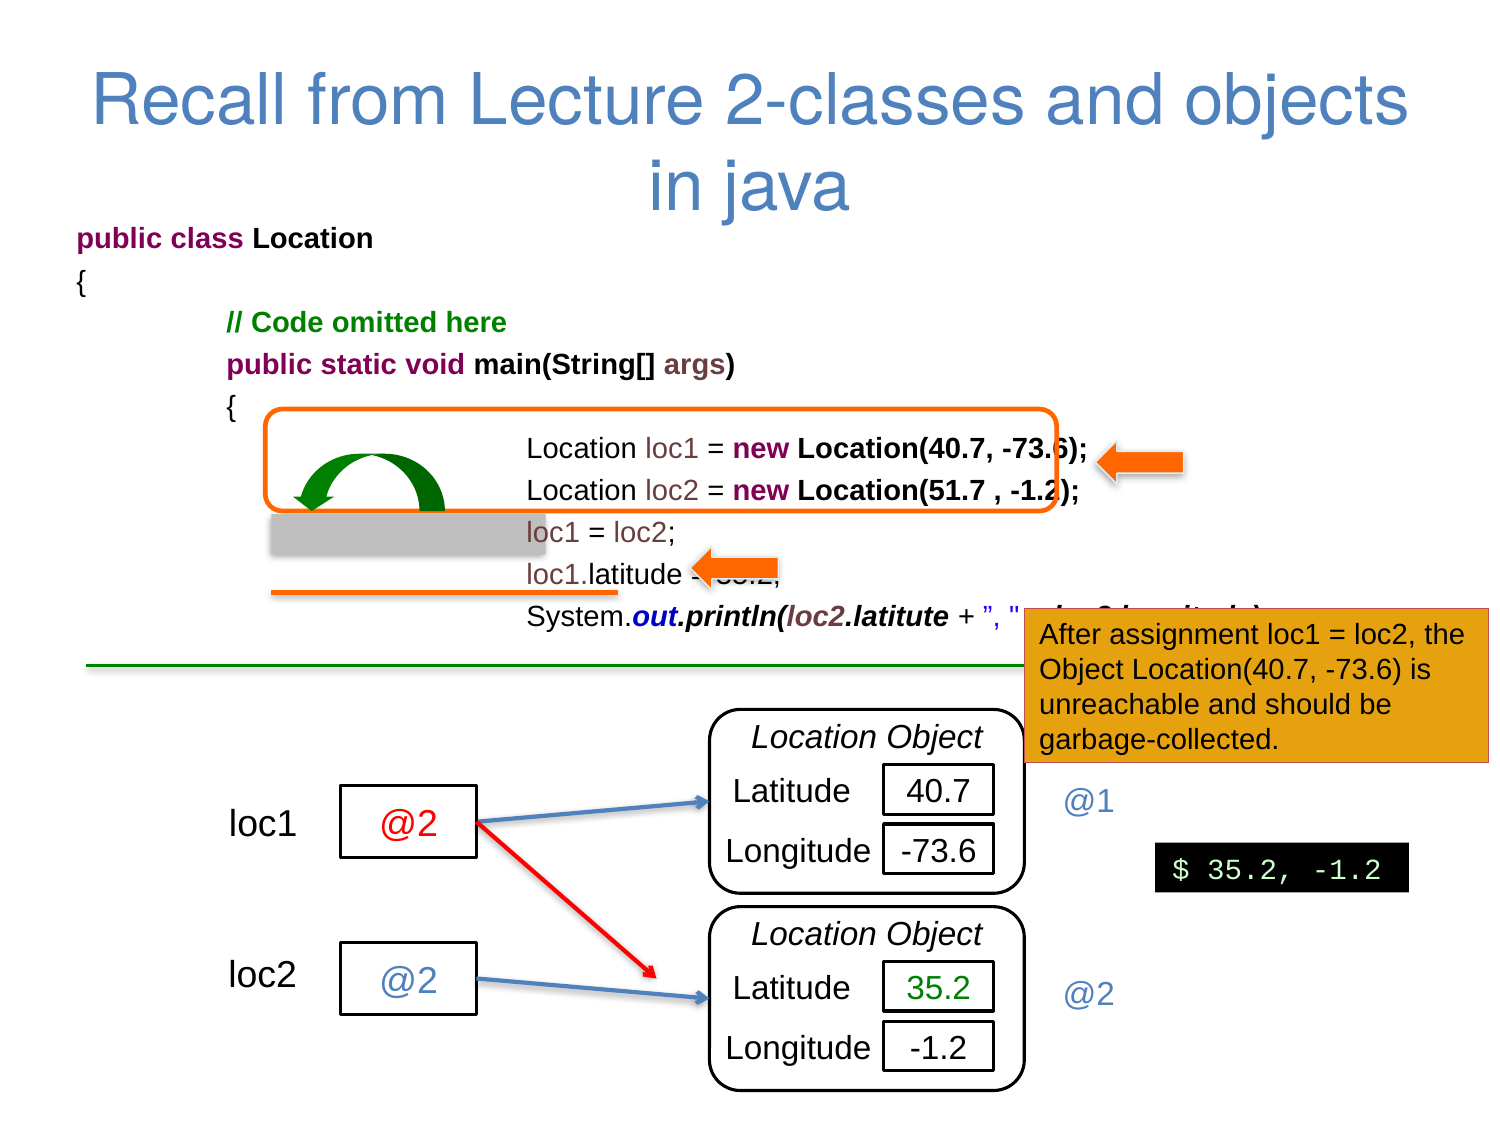

# Recall from Lecture 2-classes and objects in java
public class Location
{
	// Code omitted here
	public static void main(String[] args)
 	{
			Location loc1 = new Location(40.7, -73.6);
     			Location loc2 = new Location(51.7 , -1.2);
			loc1 = loc2;
 			loc1.latitude = 35.2;
			System.out.println(loc2.latitute + ”, " + loc2.longitude);

After assignment loc1 = loc2, the Object Location(40.7, -73.6) is unreachable and should be garbage-collected.
Location Object
Latitude
40.7
@1
@1
@2
loc1
Longitude
-73.6
$ 35.2, -1.2
Location Object
loc2
@2
Latitude
35.2
51.7
@2
Longitude
-1.2